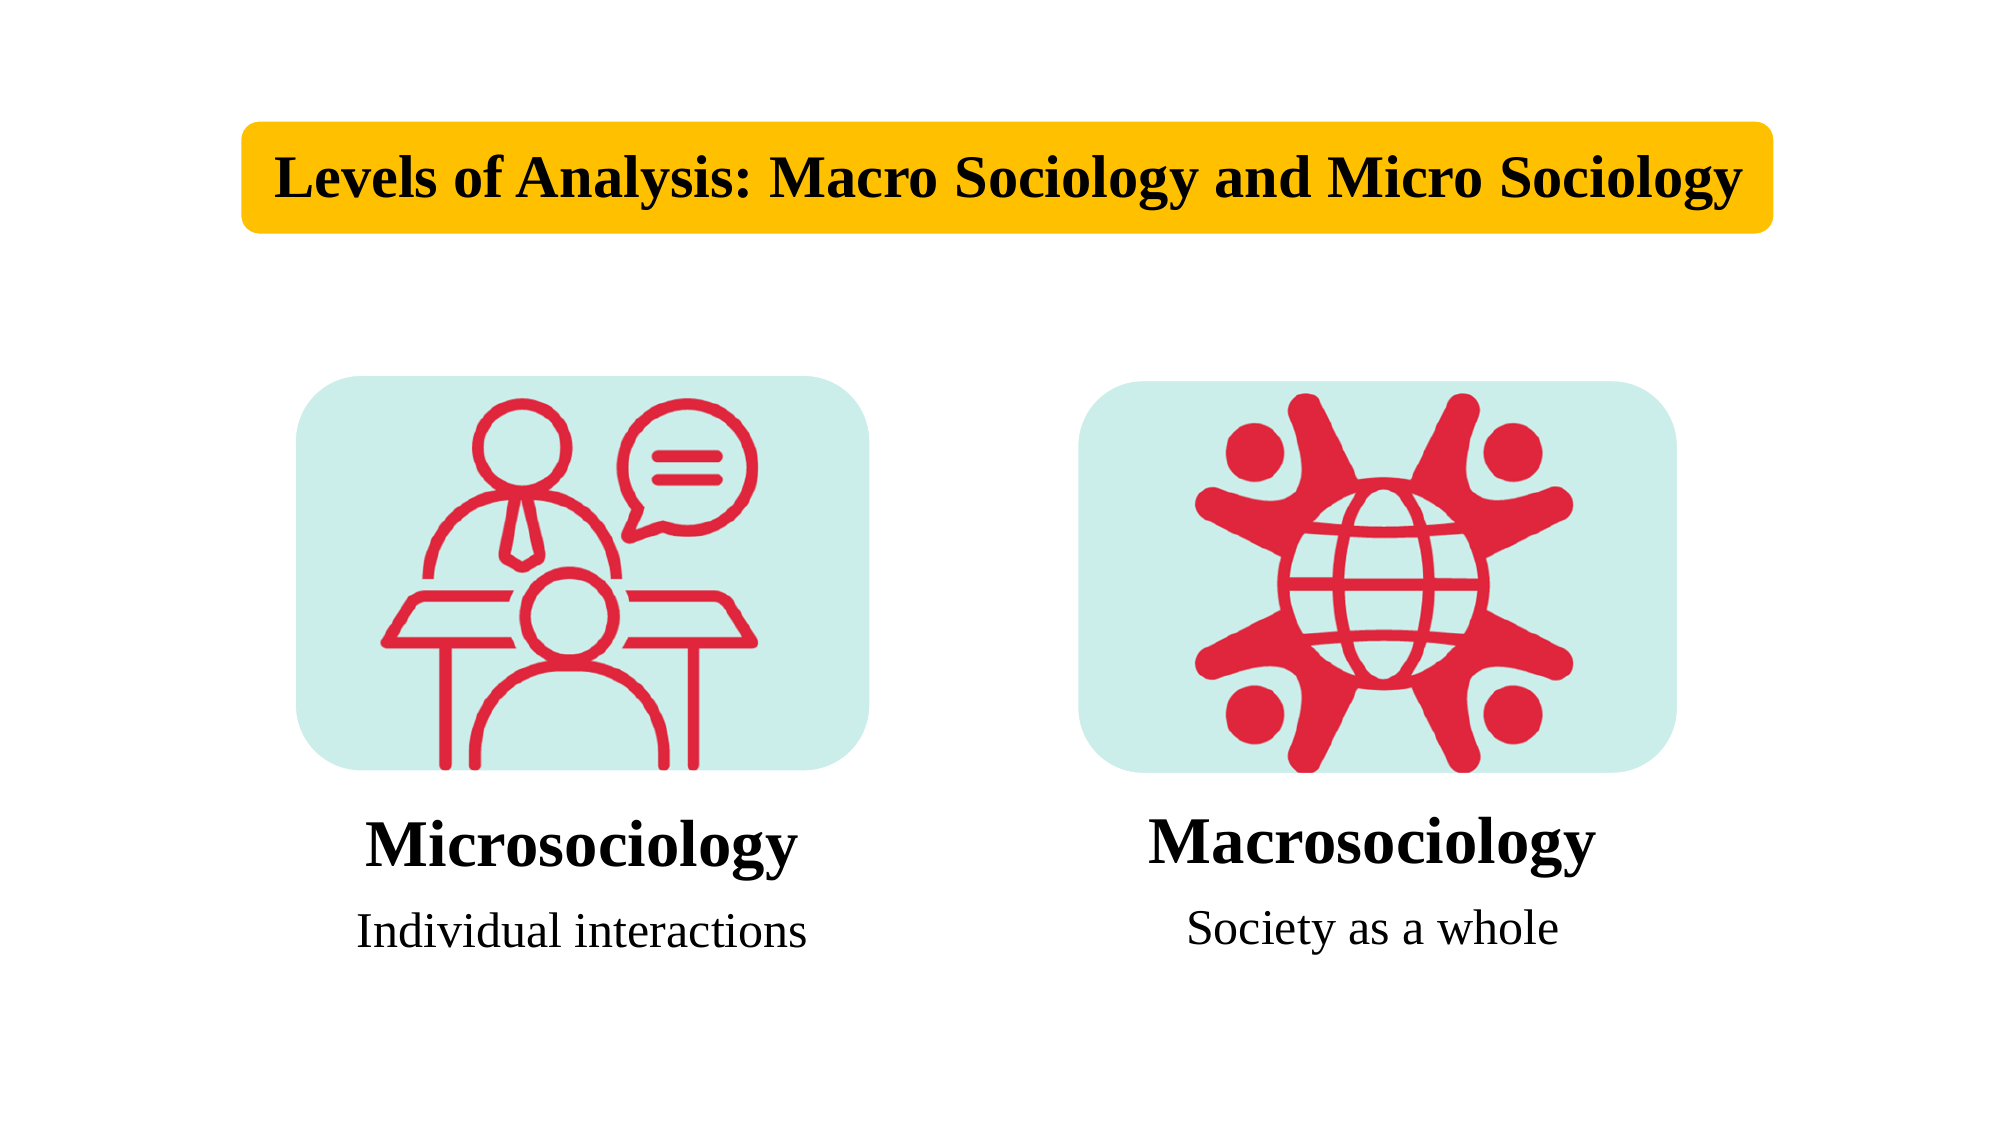

Levels of Analysis: Macro Sociology and Micro Sociology

Microsociology
Individual interactions
Macrosociology
Society as a whole